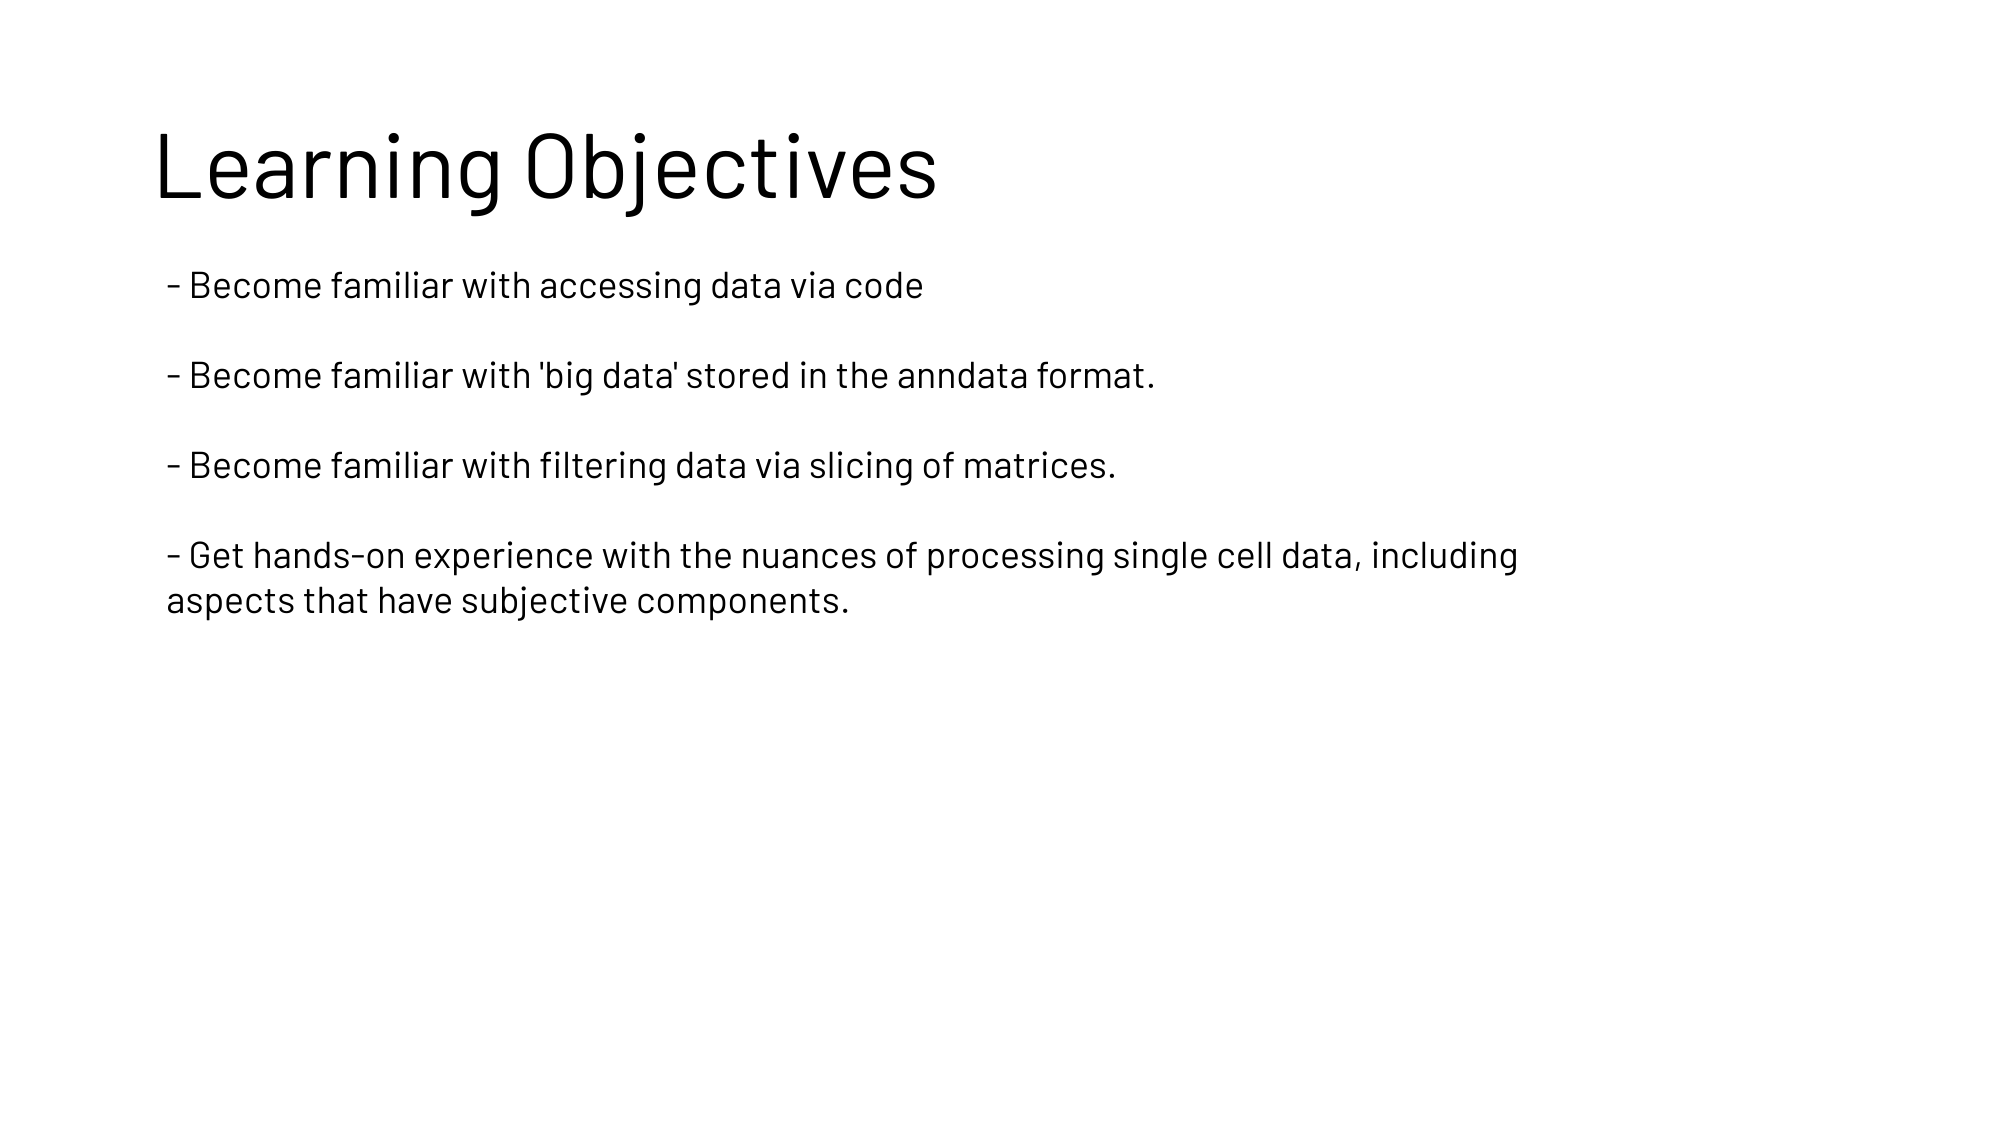

# Learning Objectives
- Become familiar with accessing data via code

- Become familiar with 'big data' stored in the anndata format.

- Become familiar with filtering data via slicing of matrices.

- Get hands-on experience with the nuances of processing single cell data, including aspects that have subjective components.